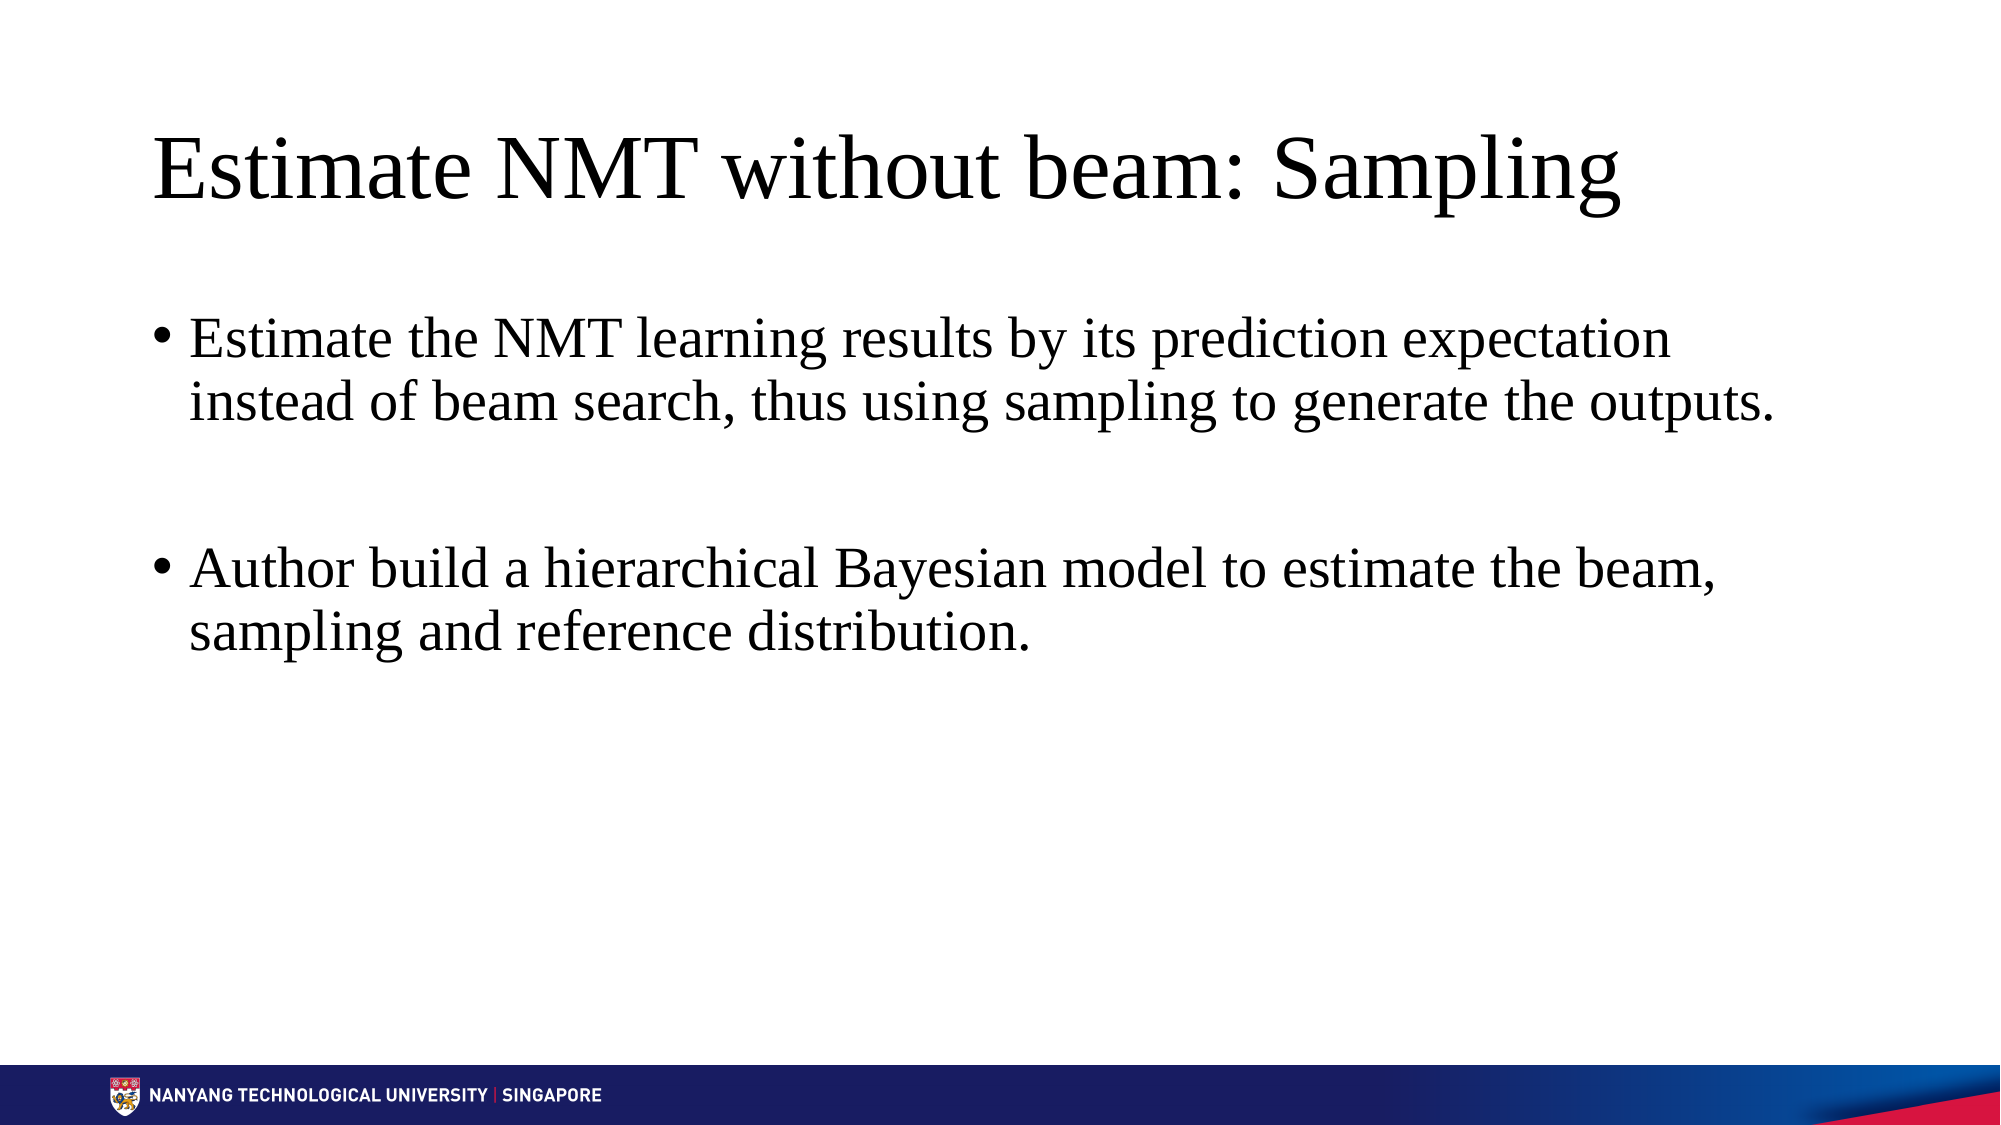

# Estimate NMT without beam: Sampling
Estimate the NMT learning results by its prediction expectation instead of beam search, thus using sampling to generate the outputs.

Author build a hierarchical Bayesian model to estimate the beam, sampling and reference distribution.